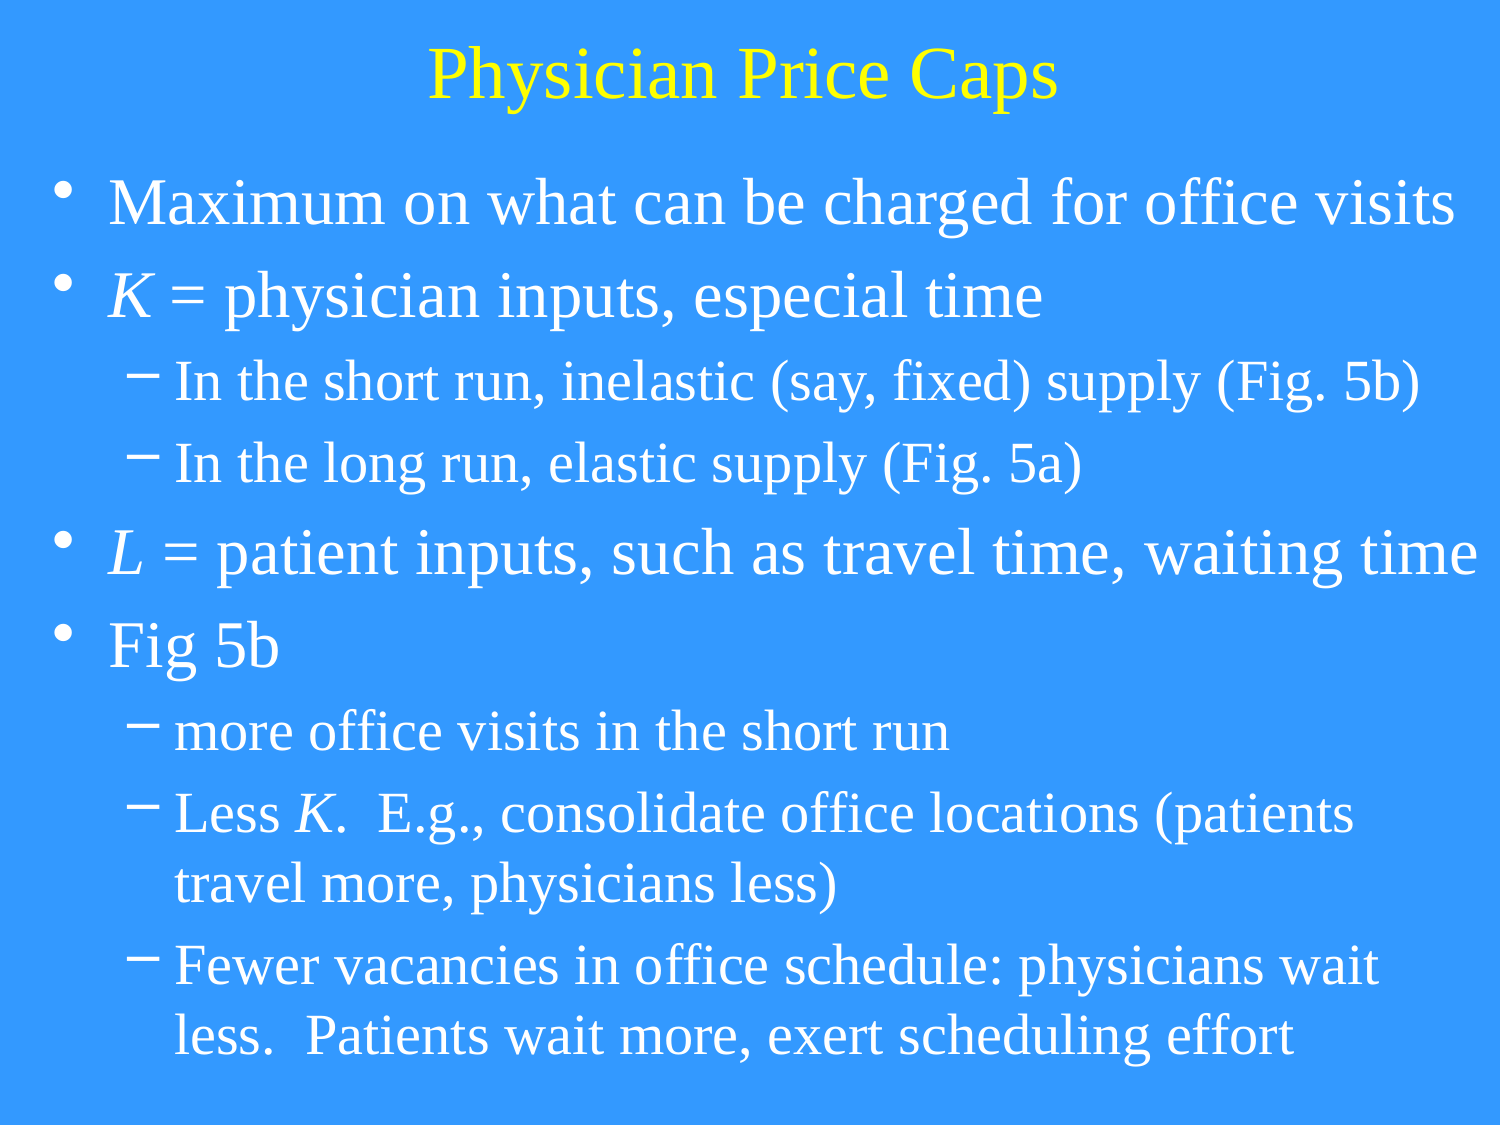

# Physician Price Caps
Maximum on what can be charged for office visits
K = physician inputs, especial time
In the short run, inelastic (say, fixed) supply (Fig. 5b)
In the long run, elastic supply (Fig. 5a)
L = patient inputs, such as travel time, waiting time
Fig 5b
more office visits in the short run
Less K.  E.g., consolidate office locations (patients travel more, physicians less)
Fewer vacancies in office schedule: physicians wait less.  Patients wait more, exert scheduling effort